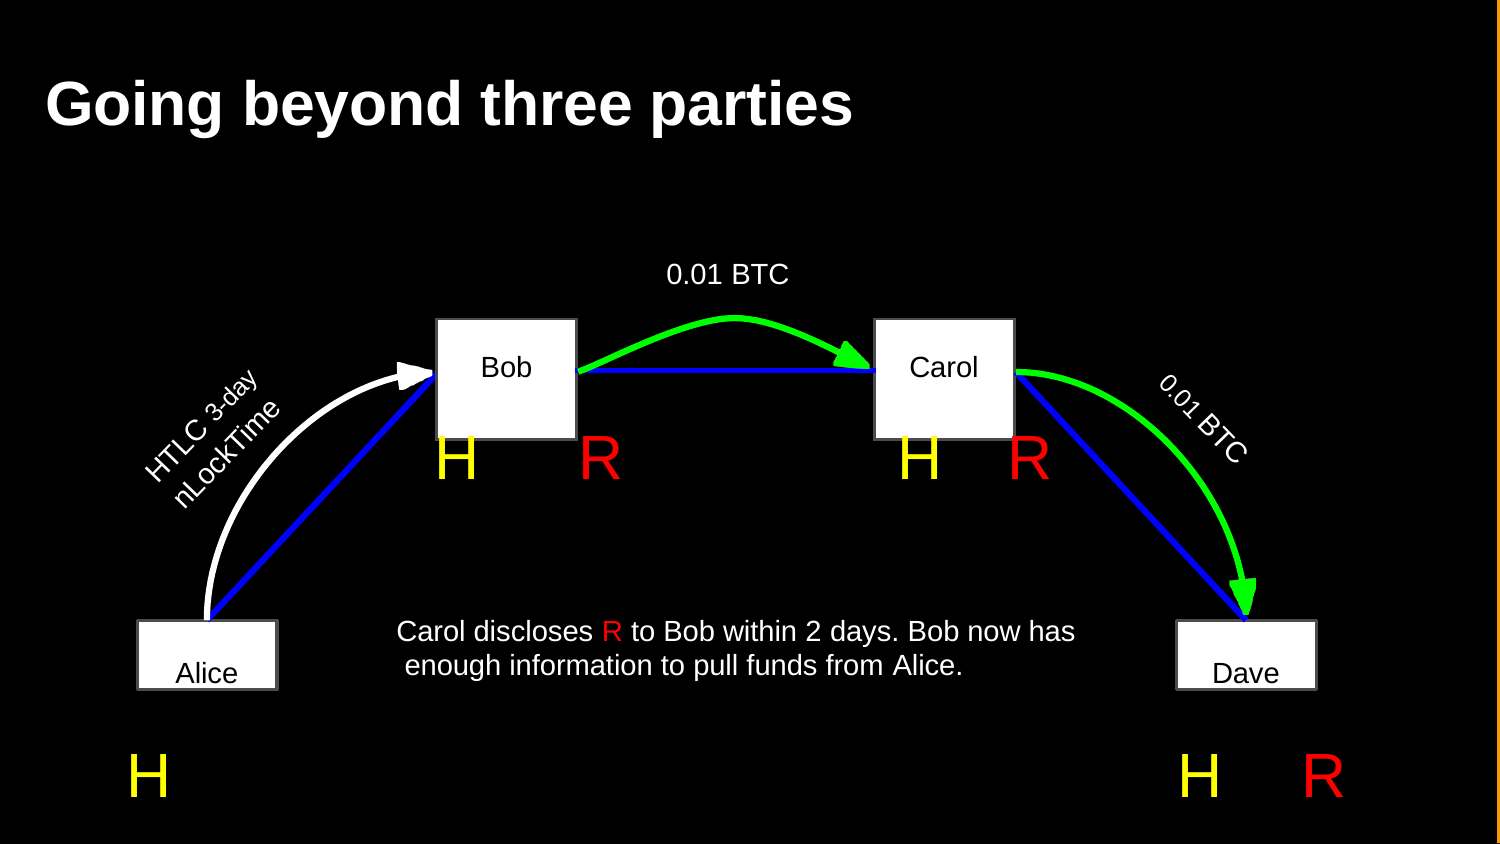

# Going beyond three parties
0.01 BTC

| Bob |  | Carol |
| --- | --- | --- |
|  |  |  |

HTLC 3-day
0.01 BTC
H	R	H	R

Carol discloses R to Bob within 2 days. Bob now has  enough information to pull funds from Alice.
nLockTime

Alice

Dave
H
H
R